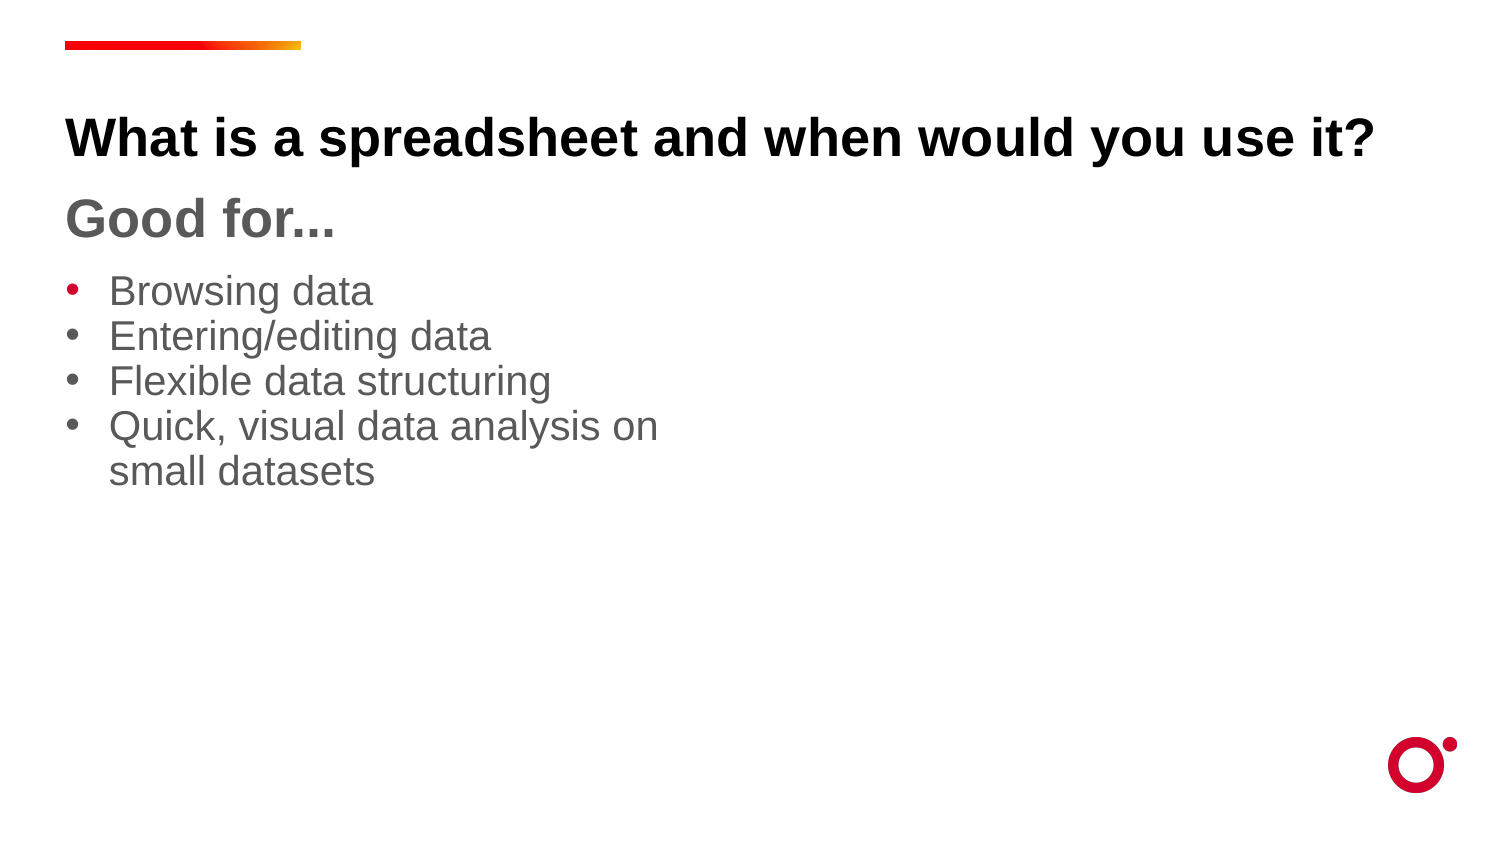

What is a spreadsheet and when would you use it?
Good for...
Browsing data
Entering/editing data
Flexible data structuring
Quick, visual data analysis on small datasets